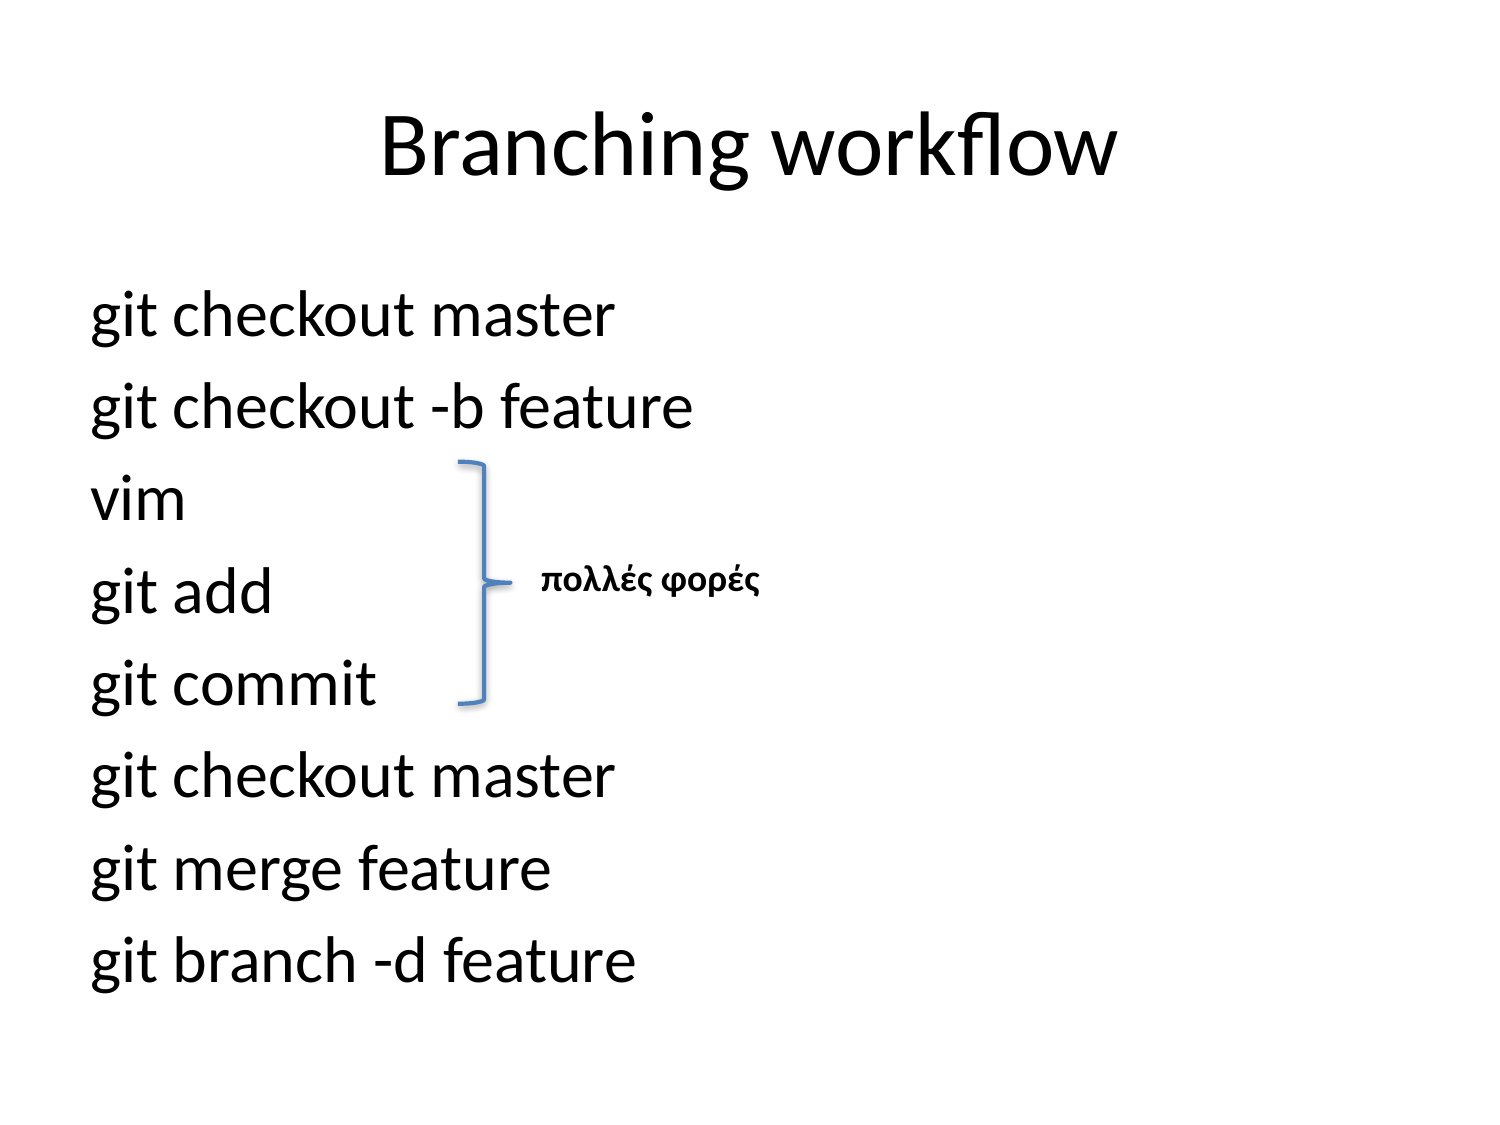

# Branching workflow
git checkout master
git checkout -b feature
vim
git add
git commit
git checkout master
git merge feature
git branch -d feature

πολλές φορές